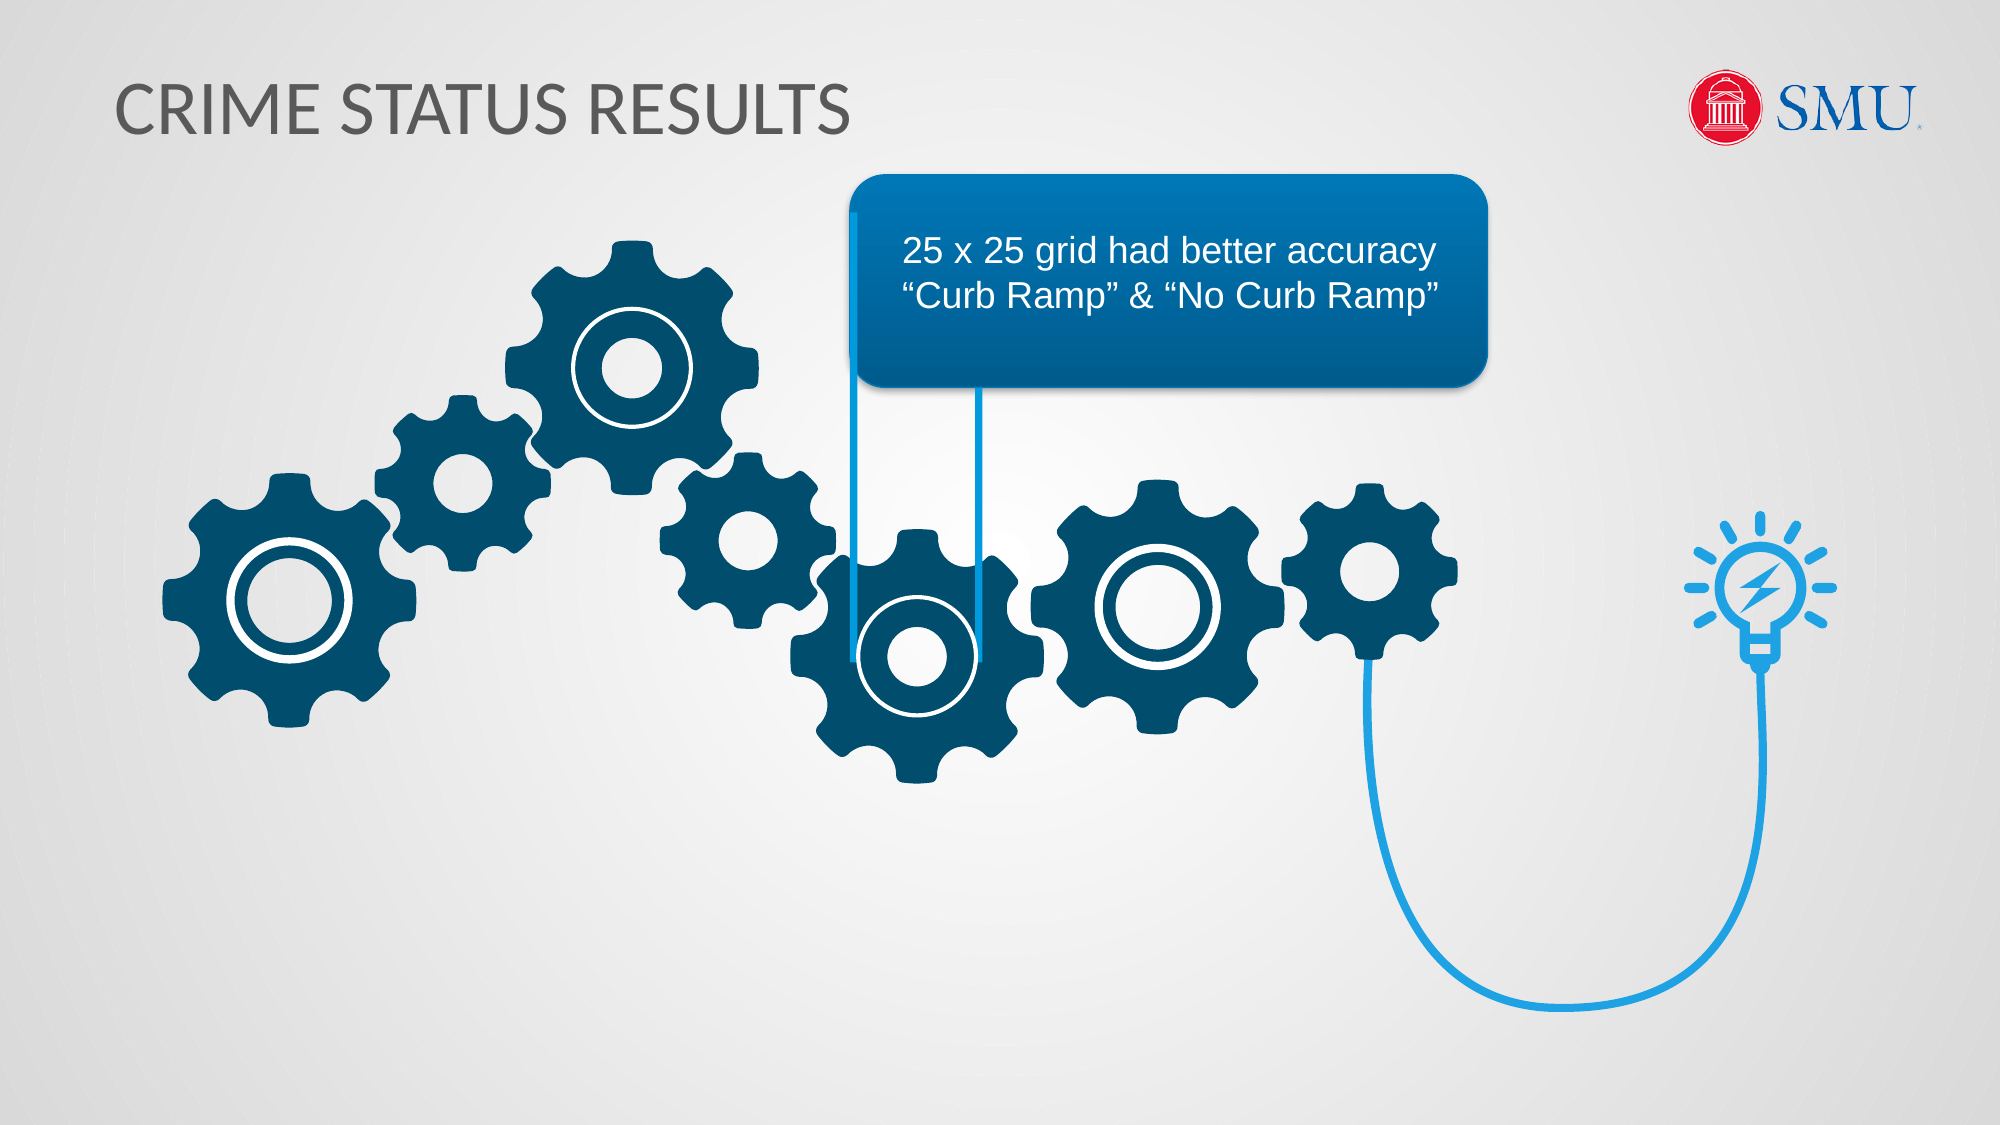

# CRIME STATUS RESULTS

25 x 25 grid had better accuracy
“Curb Ramp” & “No Curb Ramp”